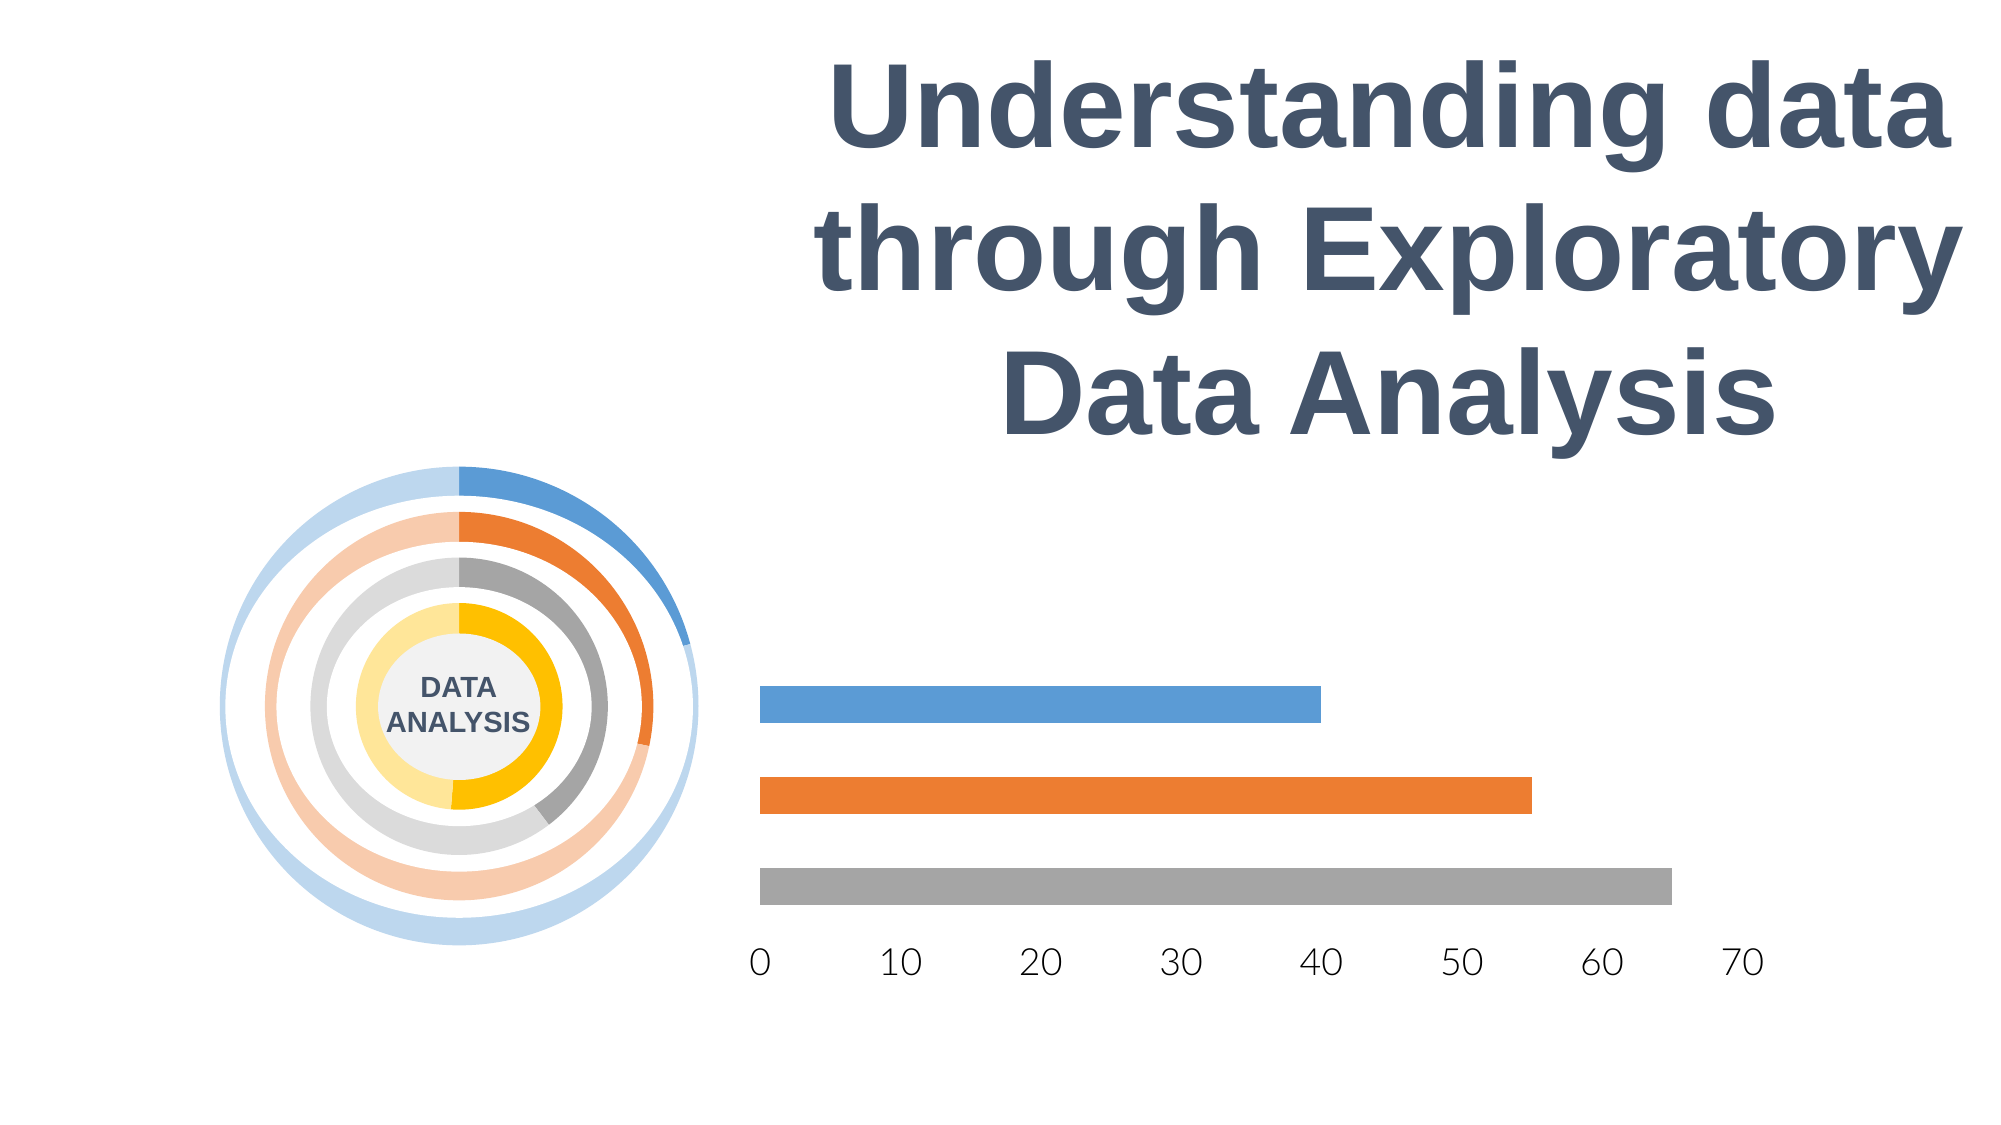

Understanding data through Exploratory Data Analysis

### Chart

| Category | Region 1 |
|---|---|
| April | 20.0 |
| May | 76.0 |

### Chart

| Category | Region 1 |
|---|---|
| April | 30.0 |
| May | 76.0 |

### Chart

| Category | Region 1 |
|---|---|
| April | 50.0 |
| May | 76.0 |

### Chart

| Category | Region 1 |
|---|---|
| April | 80.0 |
| May | 76.0 |
DATA ANALYSIS

### Chart

| Category | Series 1 |
|---|---|
| Category 1 | 65.0 |
| Category 2 | 55.0 |
| Category 3 | 40.0 |